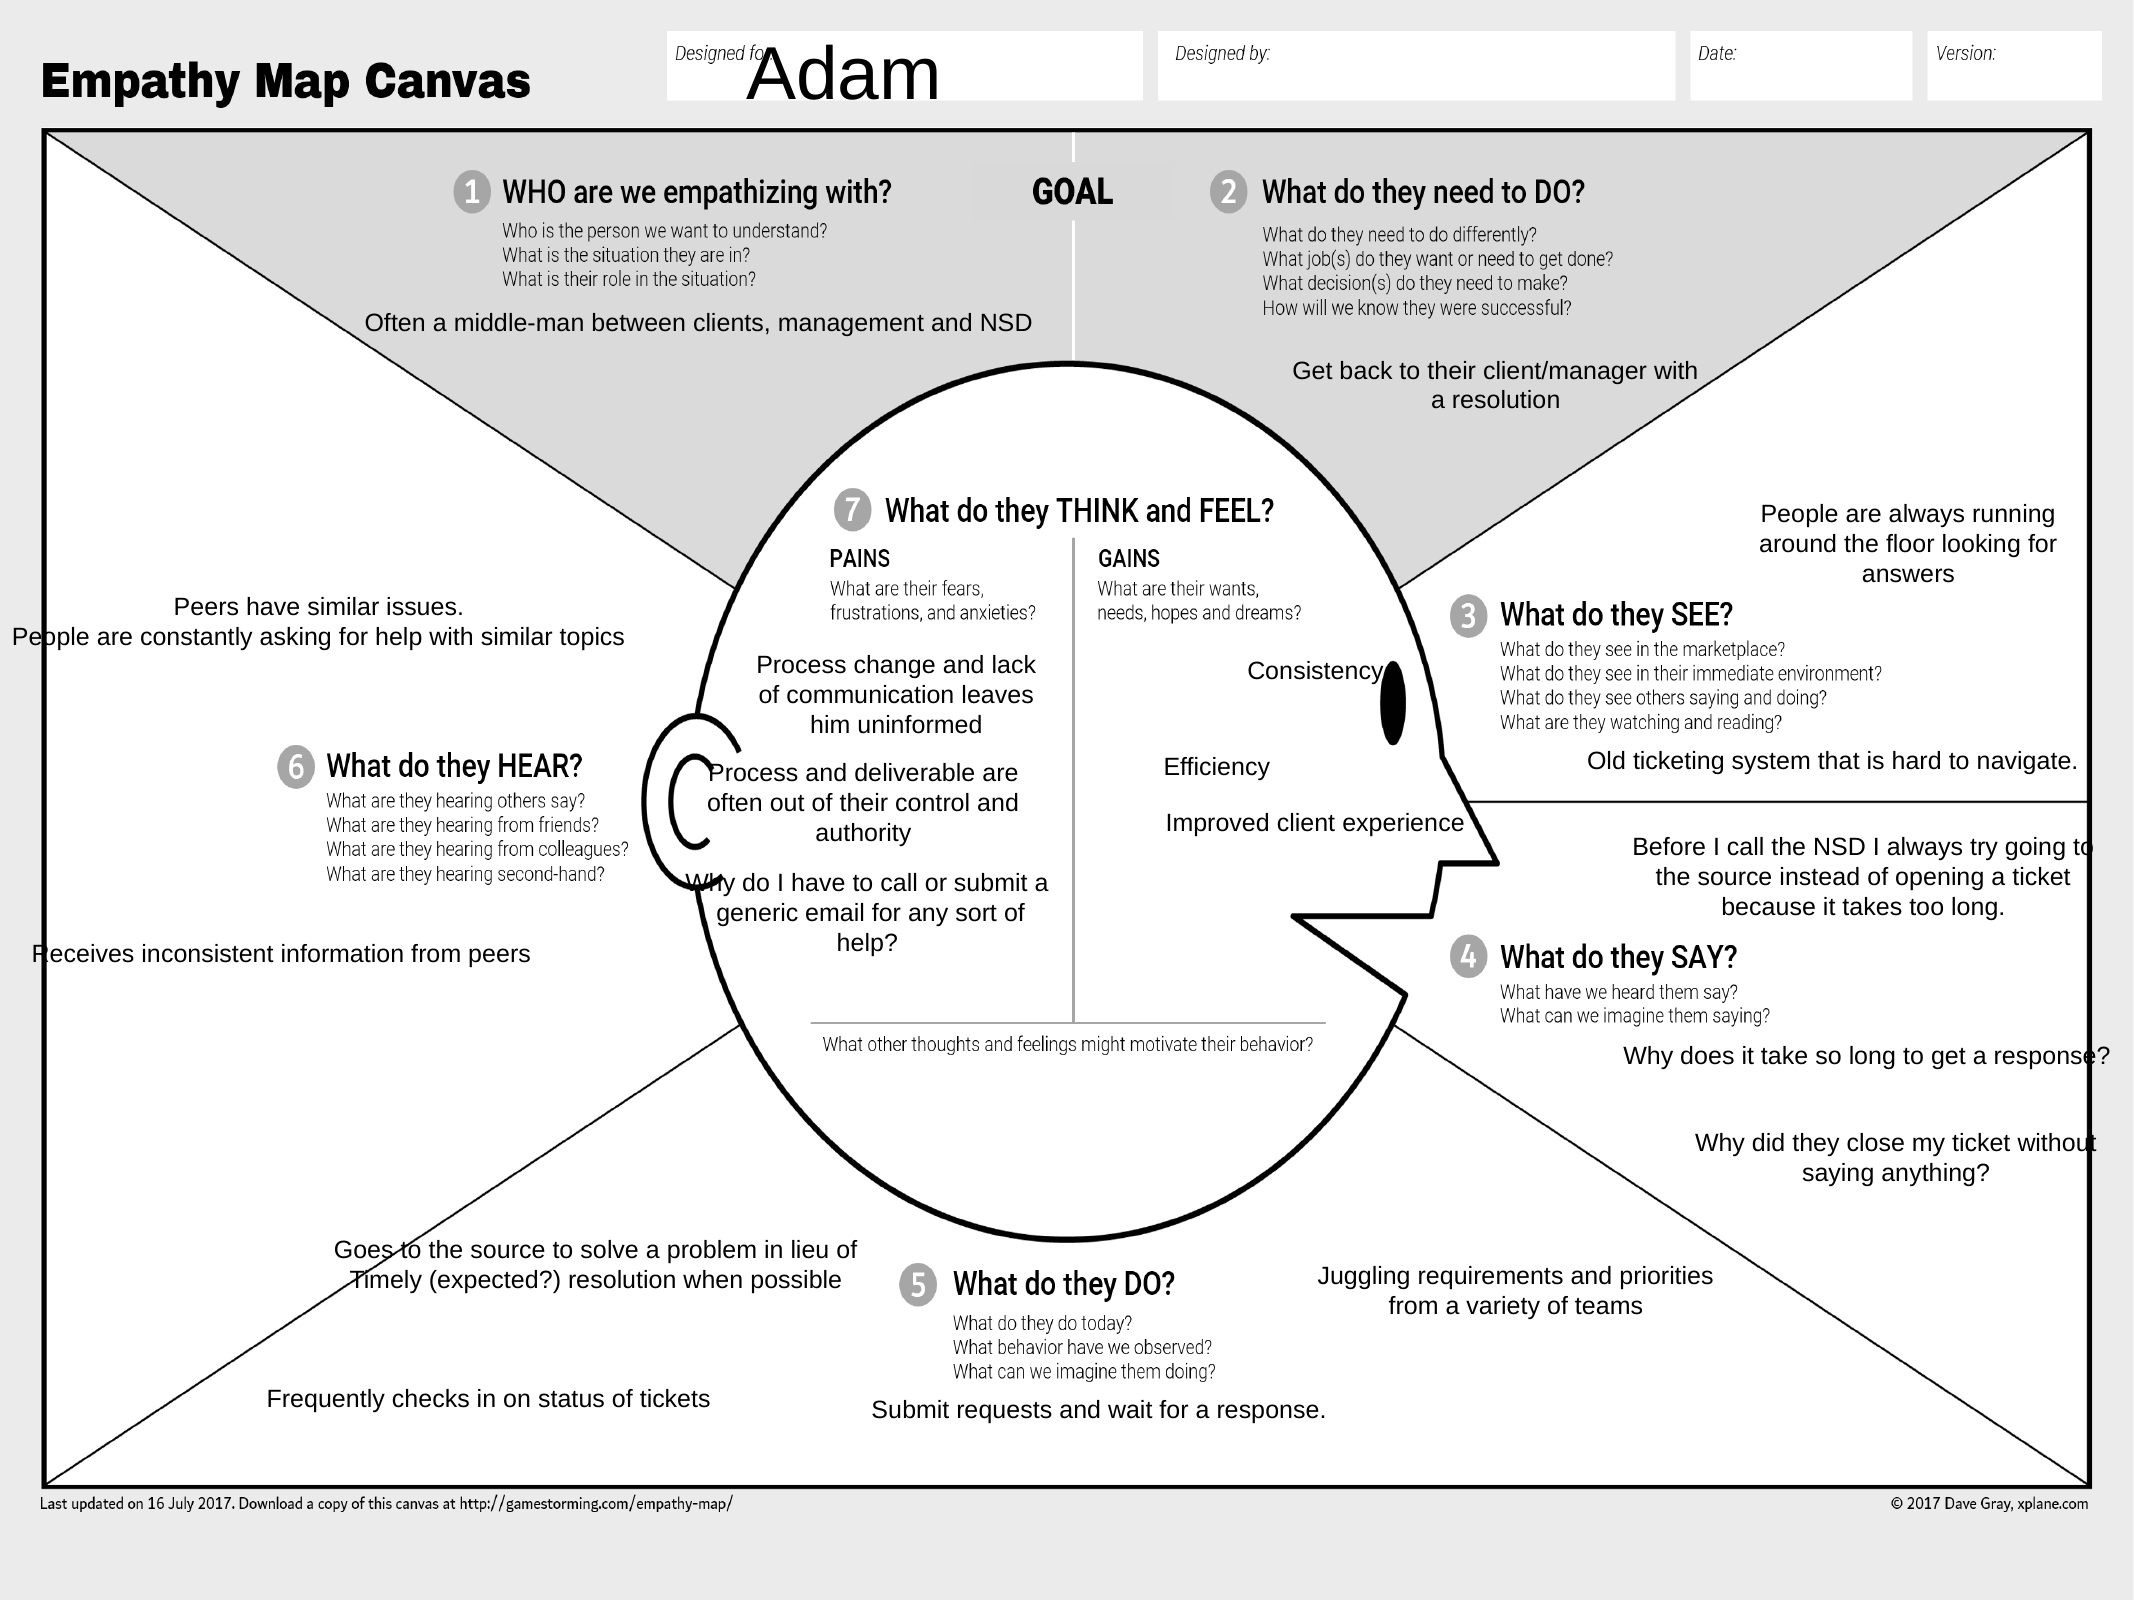

Adam
Often a middle-man between clients, management and NSD
Get back to their client/manager with a resolution
People are always running around the floor looking for answers
Peers have similar issues.
People are constantly asking for help with similar topics
Process change and lack of communication leaves him uninformed
Consistency
Old ticketing system that is hard to navigate.
Efficiency
Process and deliverable are often out of their control and authority
Improved client experience
Before I call the NSD I always try going to the source instead of opening a ticket because it takes too long.
Why do I have to call or submit a
 generic email for any sort of help?
Receives inconsistent information from peers
Why does it take so long to get a response?
Why did they close my ticket without saying anything?
Goes to the source to solve a problem in lieu of
Timely (expected?) resolution when possible
Juggling requirements and priorities from a variety of teams
Frequently checks in on status of tickets
Submit requests and wait for a response.